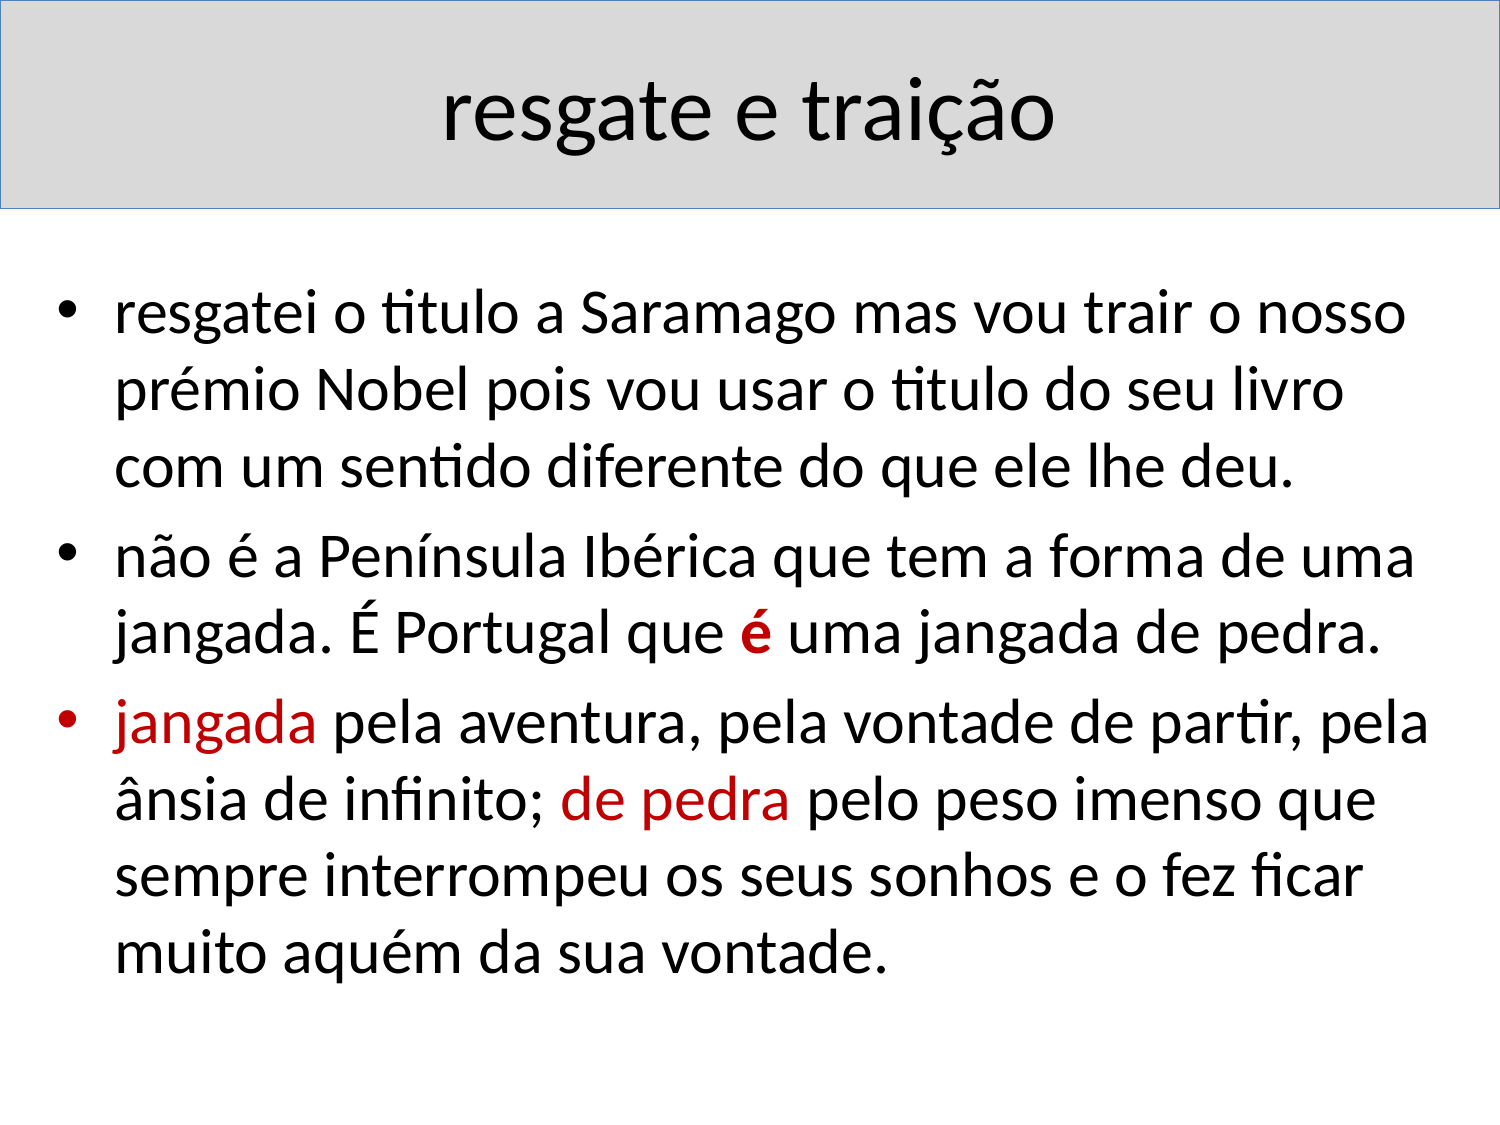

# resgate e traição
resgatei o titulo a Saramago mas vou trair o nosso prémio Nobel pois vou usar o titulo do seu livro com um sentido diferente do que ele lhe deu.
não é a Península Ibérica que tem a forma de uma jangada. É Portugal que é uma jangada de pedra.
jangada pela aventura, pela vontade de partir, pela ânsia de infinito; de pedra pelo peso imenso que sempre interrompeu os seus sonhos e o fez ficar muito aquém da sua vontade.